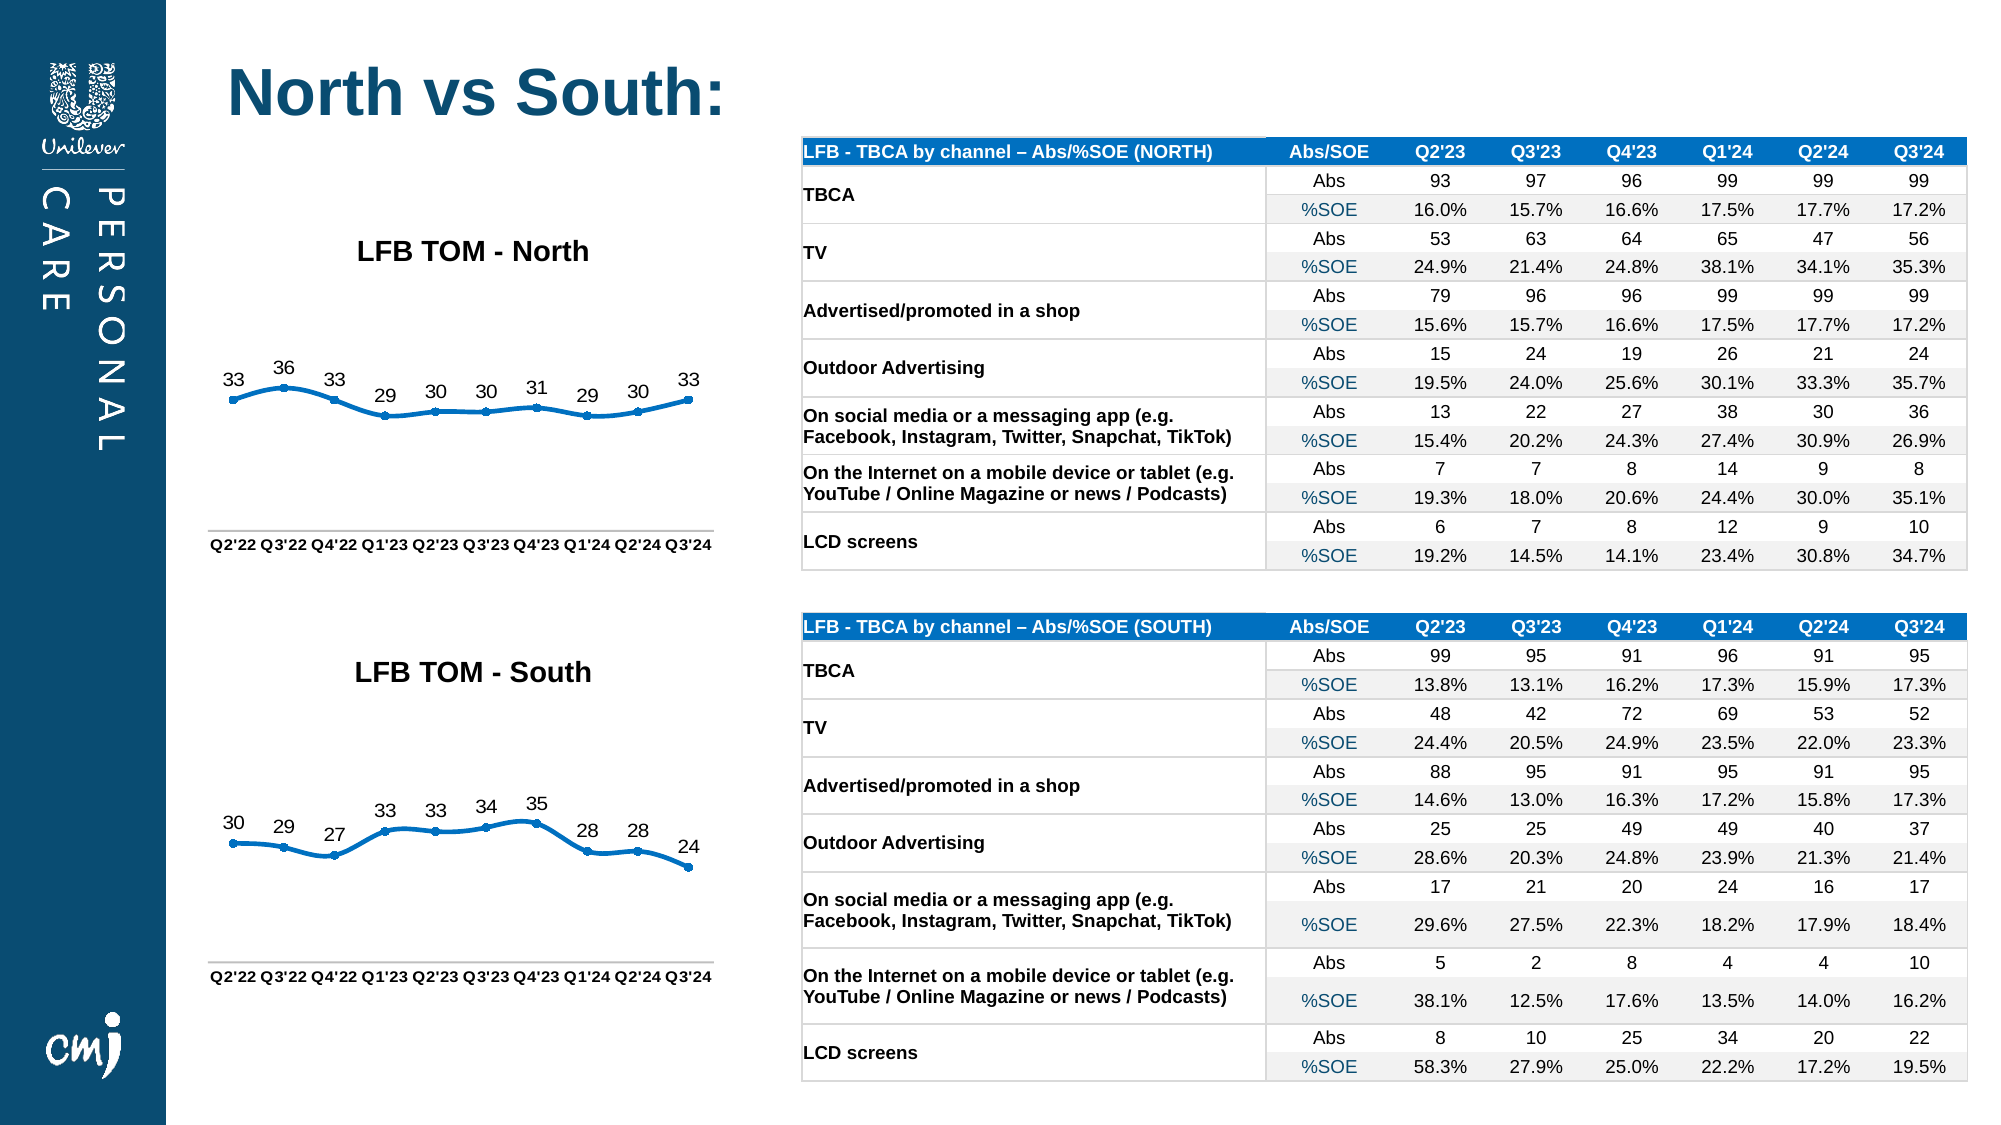

# North vs South:
| LFB - TBCA by channel – Abs/%SOE (NORTH) | Abs/SOE | Q2'23 | Q3'23 | Q4'23 | Q1'24 | Q2'24 | Q3'24 |
| --- | --- | --- | --- | --- | --- | --- | --- |
| TBCA | Abs | 93 | 97 | 96 | 99 | 99 | 99 |
|  | %SOE | 16.0% | 15.7% | 16.6% | 17.5% | 17.7% | 17.2% |
| TV | Abs | 53 | 63 | 64 | 65 | 47 | 56 |
|  | %SOE | 24.9% | 21.4% | 24.8% | 38.1% | 34.1% | 35.3% |
| Advertised/promoted in a shop | Abs | 79 | 96 | 96 | 99 | 99 | 99 |
|  | %SOE | 15.6% | 15.7% | 16.6% | 17.5% | 17.7% | 17.2% |
| Outdoor Advertising | Abs | 15 | 24 | 19 | 26 | 21 | 24 |
|  | %SOE | 19.5% | 24.0% | 25.6% | 30.1% | 33.3% | 35.7% |
| On social media or a messaging app (e.g. Facebook, Instagram, Twitter, Snapchat, TikTok) | Abs | 13 | 22 | 27 | 38 | 30 | 36 |
|  | %SOE | 15.4% | 20.2% | 24.3% | 27.4% | 30.9% | 26.9% |
| On the Internet on a mobile device or tablet (e.g. YouTube / Online Magazine or news / Podcasts) | Abs | 7 | 7 | 8 | 14 | 9 | 8 |
|  | %SOE | 19.3% | 18.0% | 20.6% | 24.4% | 30.0% | 35.1% |
| LCD screens | Abs | 6 | 7 | 8 | 12 | 9 | 10 |
|  | %SOE | 19.2% | 14.5% | 14.1% | 23.4% | 30.8% | 34.7% |
LFB TOM - North

### Chart

| Category | Lifebuoy |
|---|---|
| Q2'22 | 33.0 |
| Q3'22 | 36.0 |
| Q4'22 | 33.0 |
| Q1'23 | 29.0 |
| Q2'23 | 30.0 |
| Q3'23 | 30.0 |
| Q4'23 | 31.0 |
| Q1'24 | 29.0 |
| Q2'24 | 30.0 |
| Q3'24 | 33.0 |
| LFB - TBCA by channel – Abs/%SOE (SOUTH) | Abs/SOE | Q2'23 | Q3'23 | Q4'23 | Q1'24 | Q2'24 | Q3'24 |
| --- | --- | --- | --- | --- | --- | --- | --- |
| TBCA | Abs | 99 | 95 | 91 | 96 | 91 | 95 |
|  | %SOE | 13.8% | 13.1% | 16.2% | 17.3% | 15.9% | 17.3% |
| TV | Abs | 48 | 42 | 72 | 69 | 53 | 52 |
|  | %SOE | 24.4% | 20.5% | 24.9% | 23.5% | 22.0% | 23.3% |
| Advertised/promoted in a shop | Abs | 88 | 95 | 91 | 95 | 91 | 95 |
|  | %SOE | 14.6% | 13.0% | 16.3% | 17.2% | 15.8% | 17.3% |
| Outdoor Advertising | Abs | 25 | 25 | 49 | 49 | 40 | 37 |
|  | %SOE | 28.6% | 20.3% | 24.8% | 23.9% | 21.3% | 21.4% |
| On social media or a messaging app (e.g. Facebook, Instagram, Twitter, Snapchat, TikTok) | Abs | 17 | 21 | 20 | 24 | 16 | 17 |
|  | %SOE | 29.6% | 27.5% | 22.3% | 18.2% | 17.9% | 18.4% |
| On the Internet on a mobile device or tablet (e.g. YouTube / Online Magazine or news / Podcasts) | Abs | 5 | 2 | 8 | 4 | 4 | 10 |
|  | %SOE | 38.1% | 12.5% | 17.6% | 13.5% | 14.0% | 16.2% |
| LCD screens | Abs | 8 | 10 | 25 | 34 | 20 | 22 |
|  | %SOE | 58.3% | 27.9% | 25.0% | 22.2% | 17.2% | 19.5% |
LFB TOM - South

### Chart

| Category | Lifebuoy |
|---|---|
| Q2'22 | 30.0 |
| Q3'22 | 29.0 |
| Q4'22 | 27.0 |
| Q1'23 | 33.0 |
| Q2'23 | 33.0 |
| Q3'23 | 34.0 |
| Q4'23 | 35.0 |
| Q1'24 | 28.0 |
| Q2'24 | 28.0 |
| Q3'24 | 24.0 |